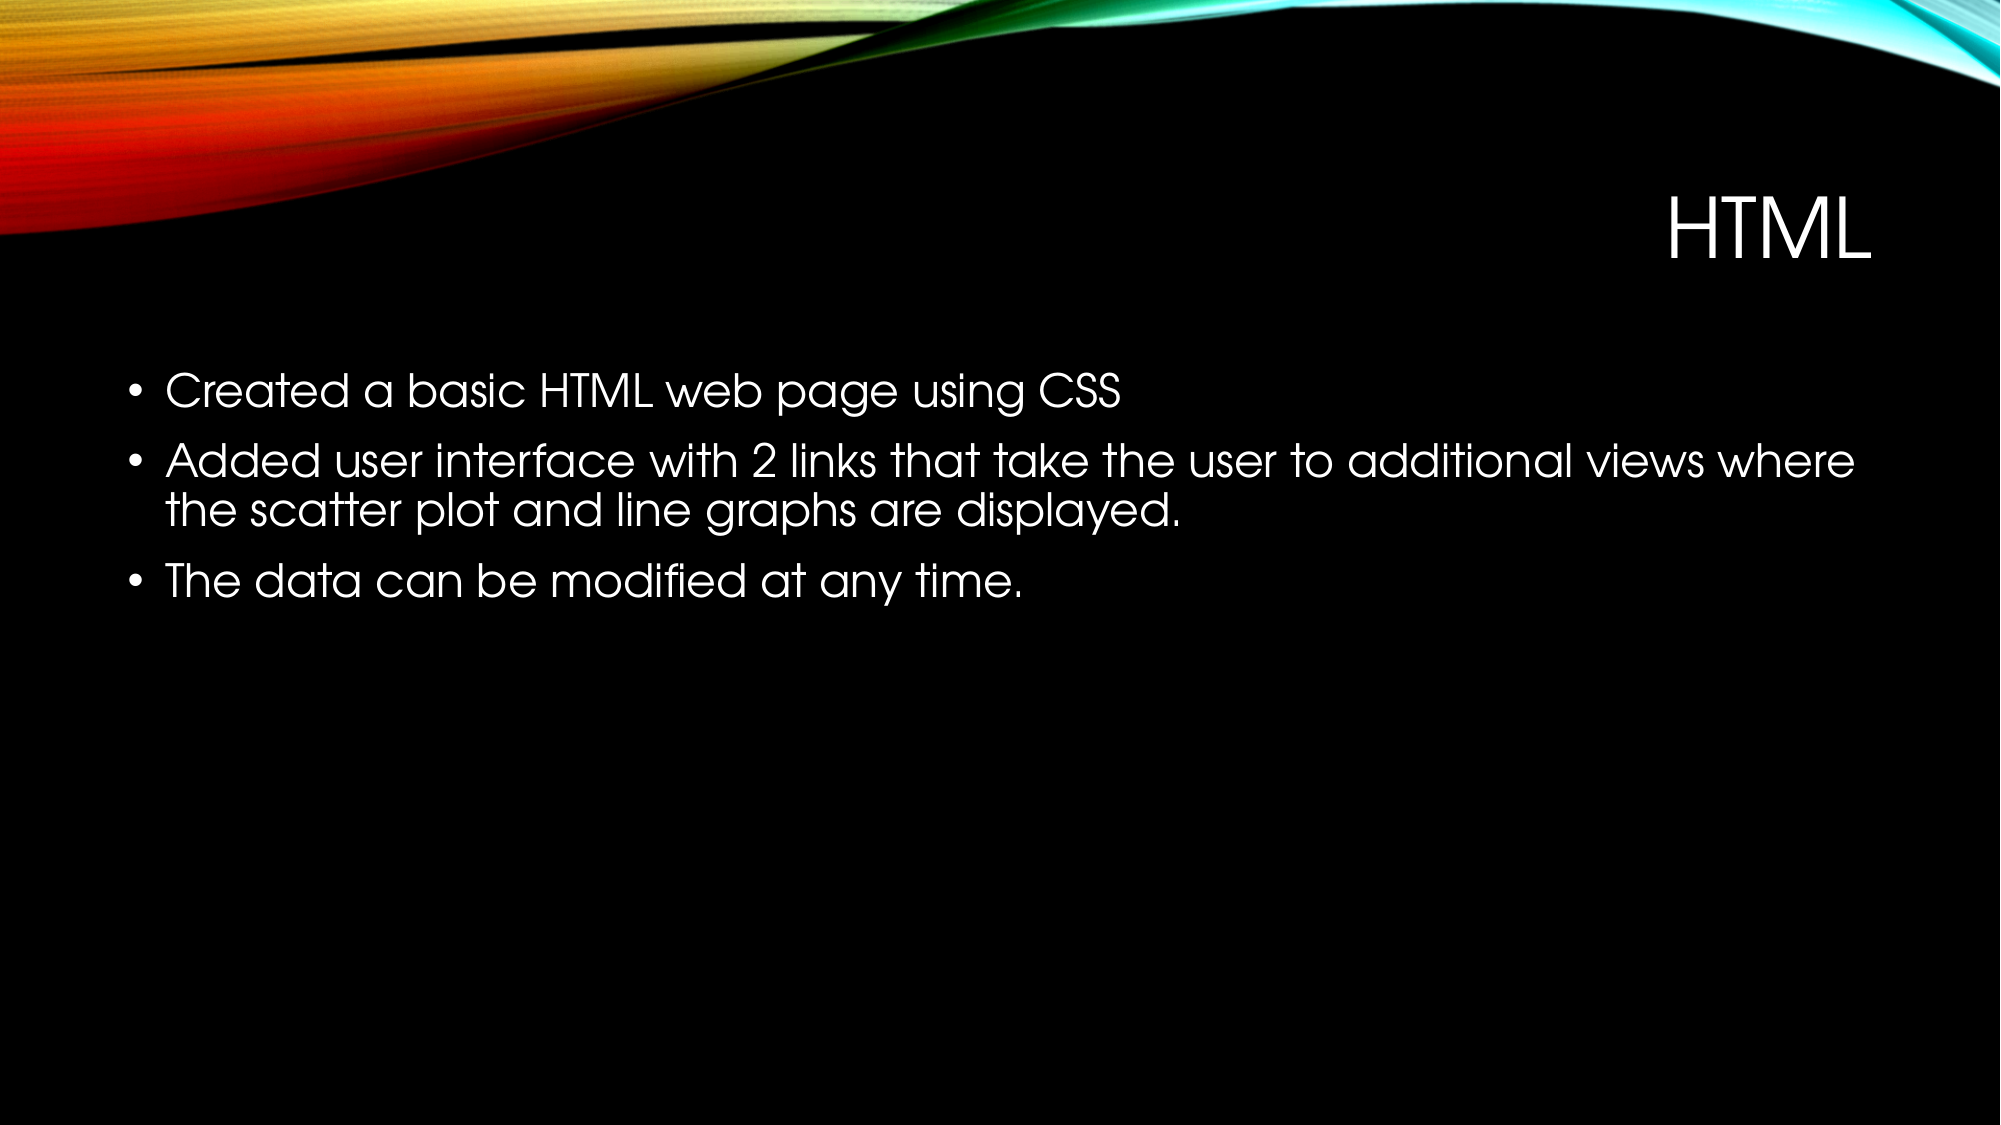

# HTML
Created a basic HTML web page using CSS
Added user interface with 2 links that take the user to additional views where the scatter plot and line graphs are displayed.
The data can be modified at any time.